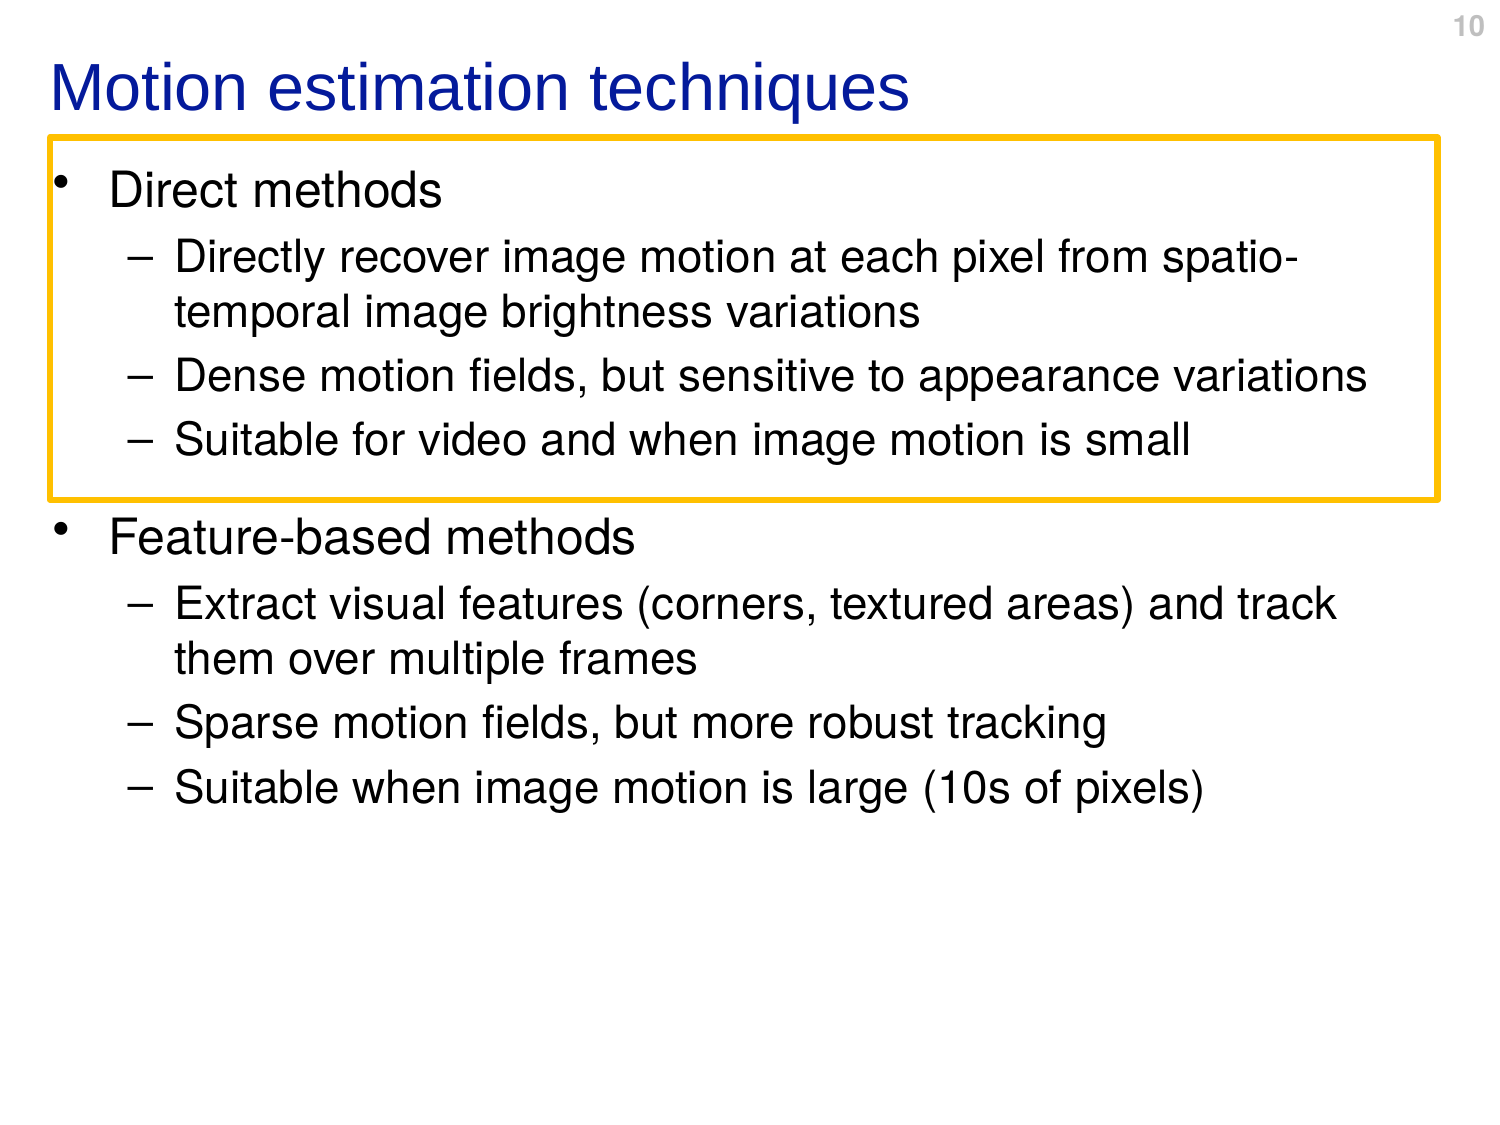

# Motion estimation techniques

Direct methods
Directly recover image motion at each pixel from spatio-temporal image brightness variations
Dense motion fields, but sensitive to appearance variations
Suitable for video and when image motion is small
Feature-based methods
Extract visual features (corners, textured areas) and track them over multiple frames
Sparse motion fields, but more robust tracking
Suitable when image motion is large (10s of pixels)